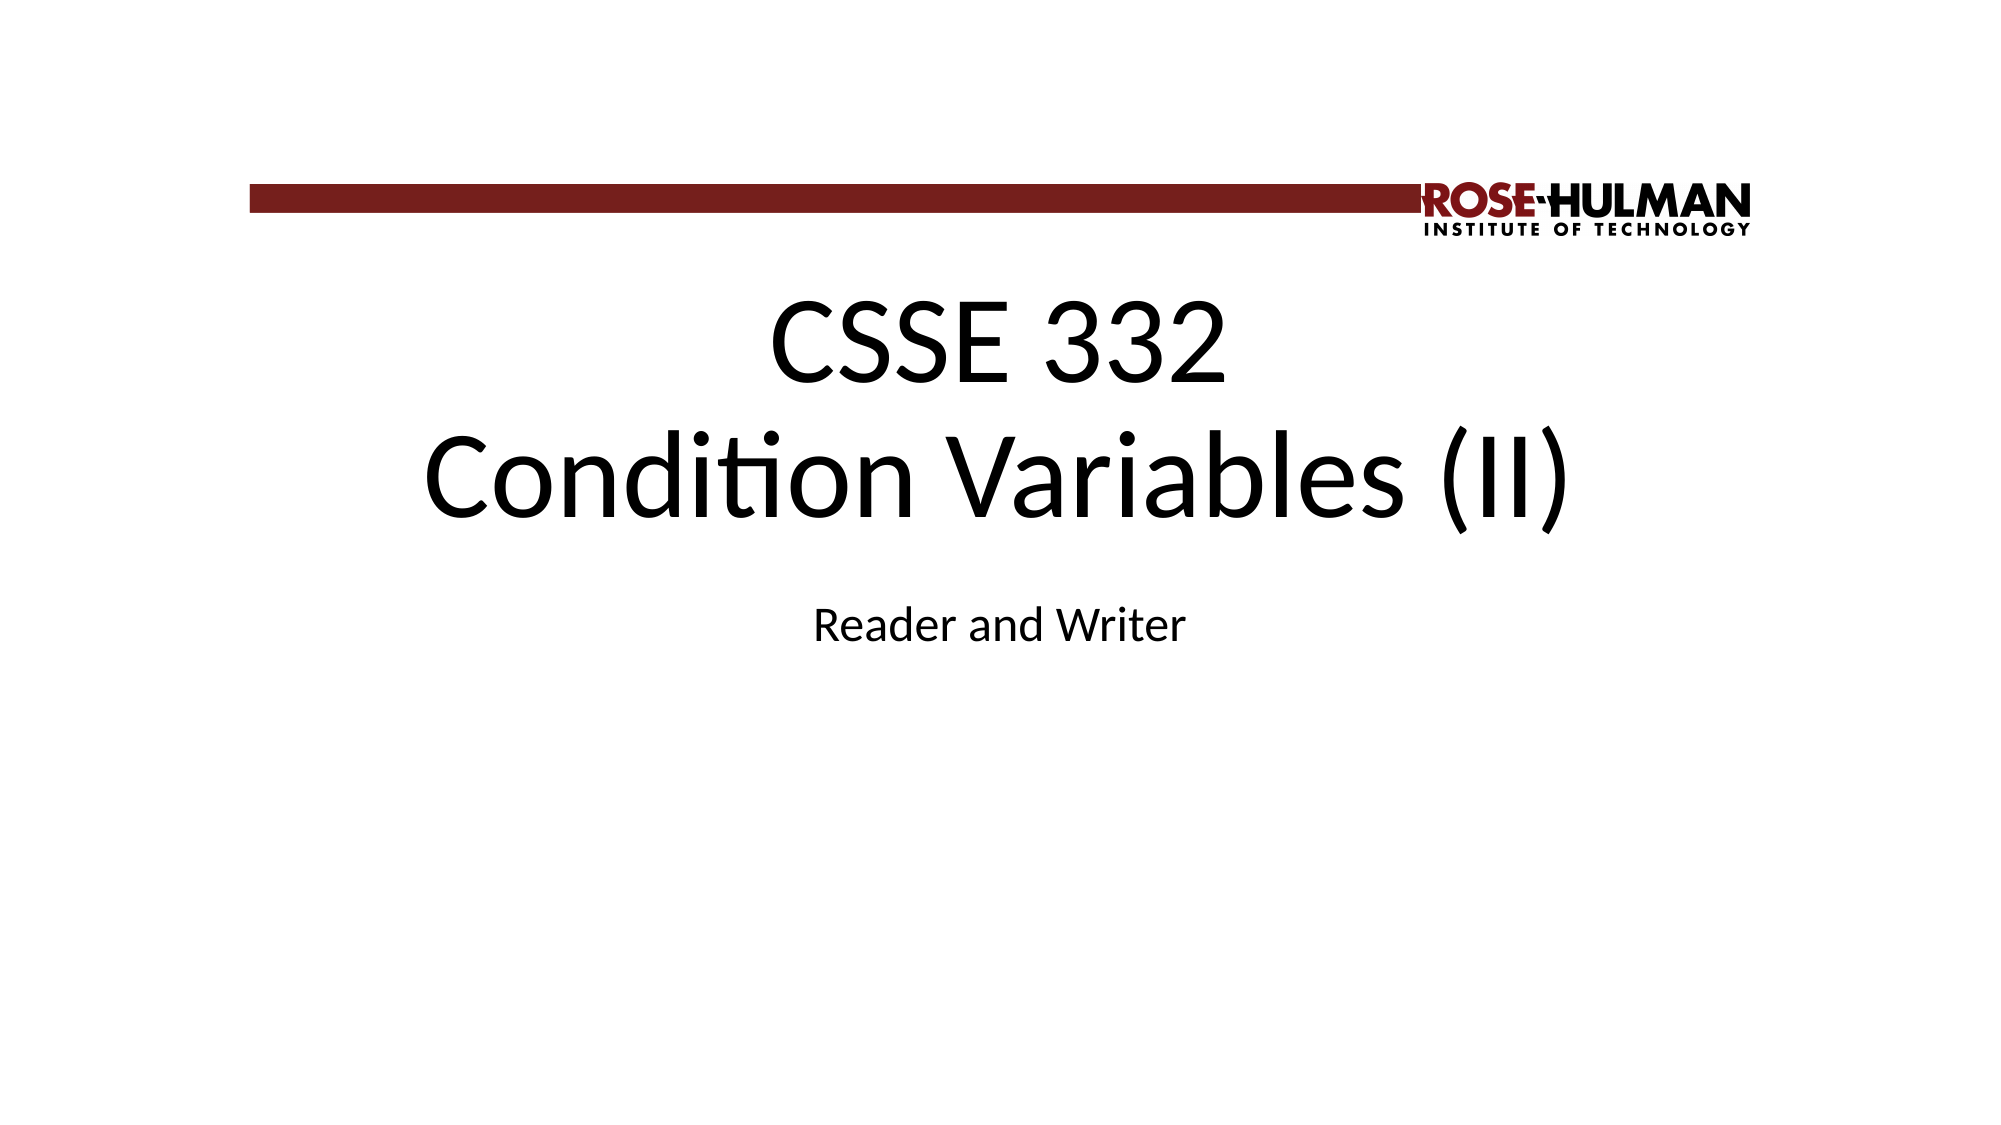

# CSSE 332 Condition Variables (II)
Reader and Writer